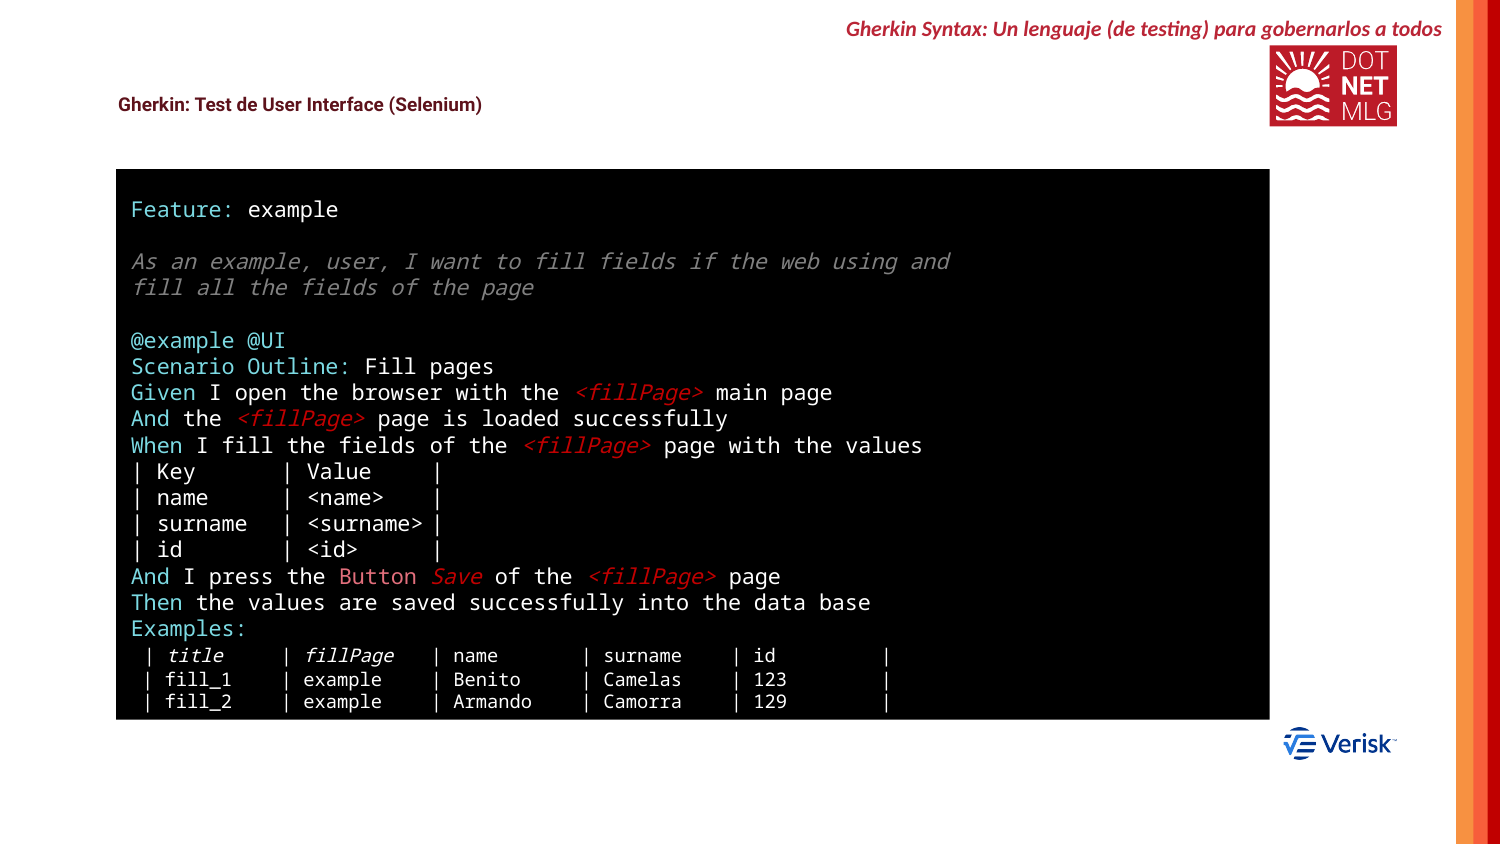

Gherkin Syntax: Un lenguaje (de testing) para gobernarlos a todos

# Gherkin: Test de User Interface (Selenium)

Feature: example

As an example, user, I want to fill fields if the web using and
fill all the fields of the page

@example @UI
Scenario Outline: Fill pages
Given I open the browser with the <fillPage> main page
And the <fillPage> page is loaded successfully
When I fill the fields of the <fillPage> page with the values
| Key 	| Value 	|
| name 	| <name> 	|
| surname 	| <surname>	|
| id 	| <id> 	|
And I press the Button Save of the <fillPage> page
Then the values are saved successfully into the data base
Examples:
 | title	| fillPage	| name	| surname	| id     	|
 | fill_1	| example 	| Benito	| Camelas 	| 123	|
 | fill_2	| example 	| Armando	| Camorra 	| 129	|

Light side of the Force